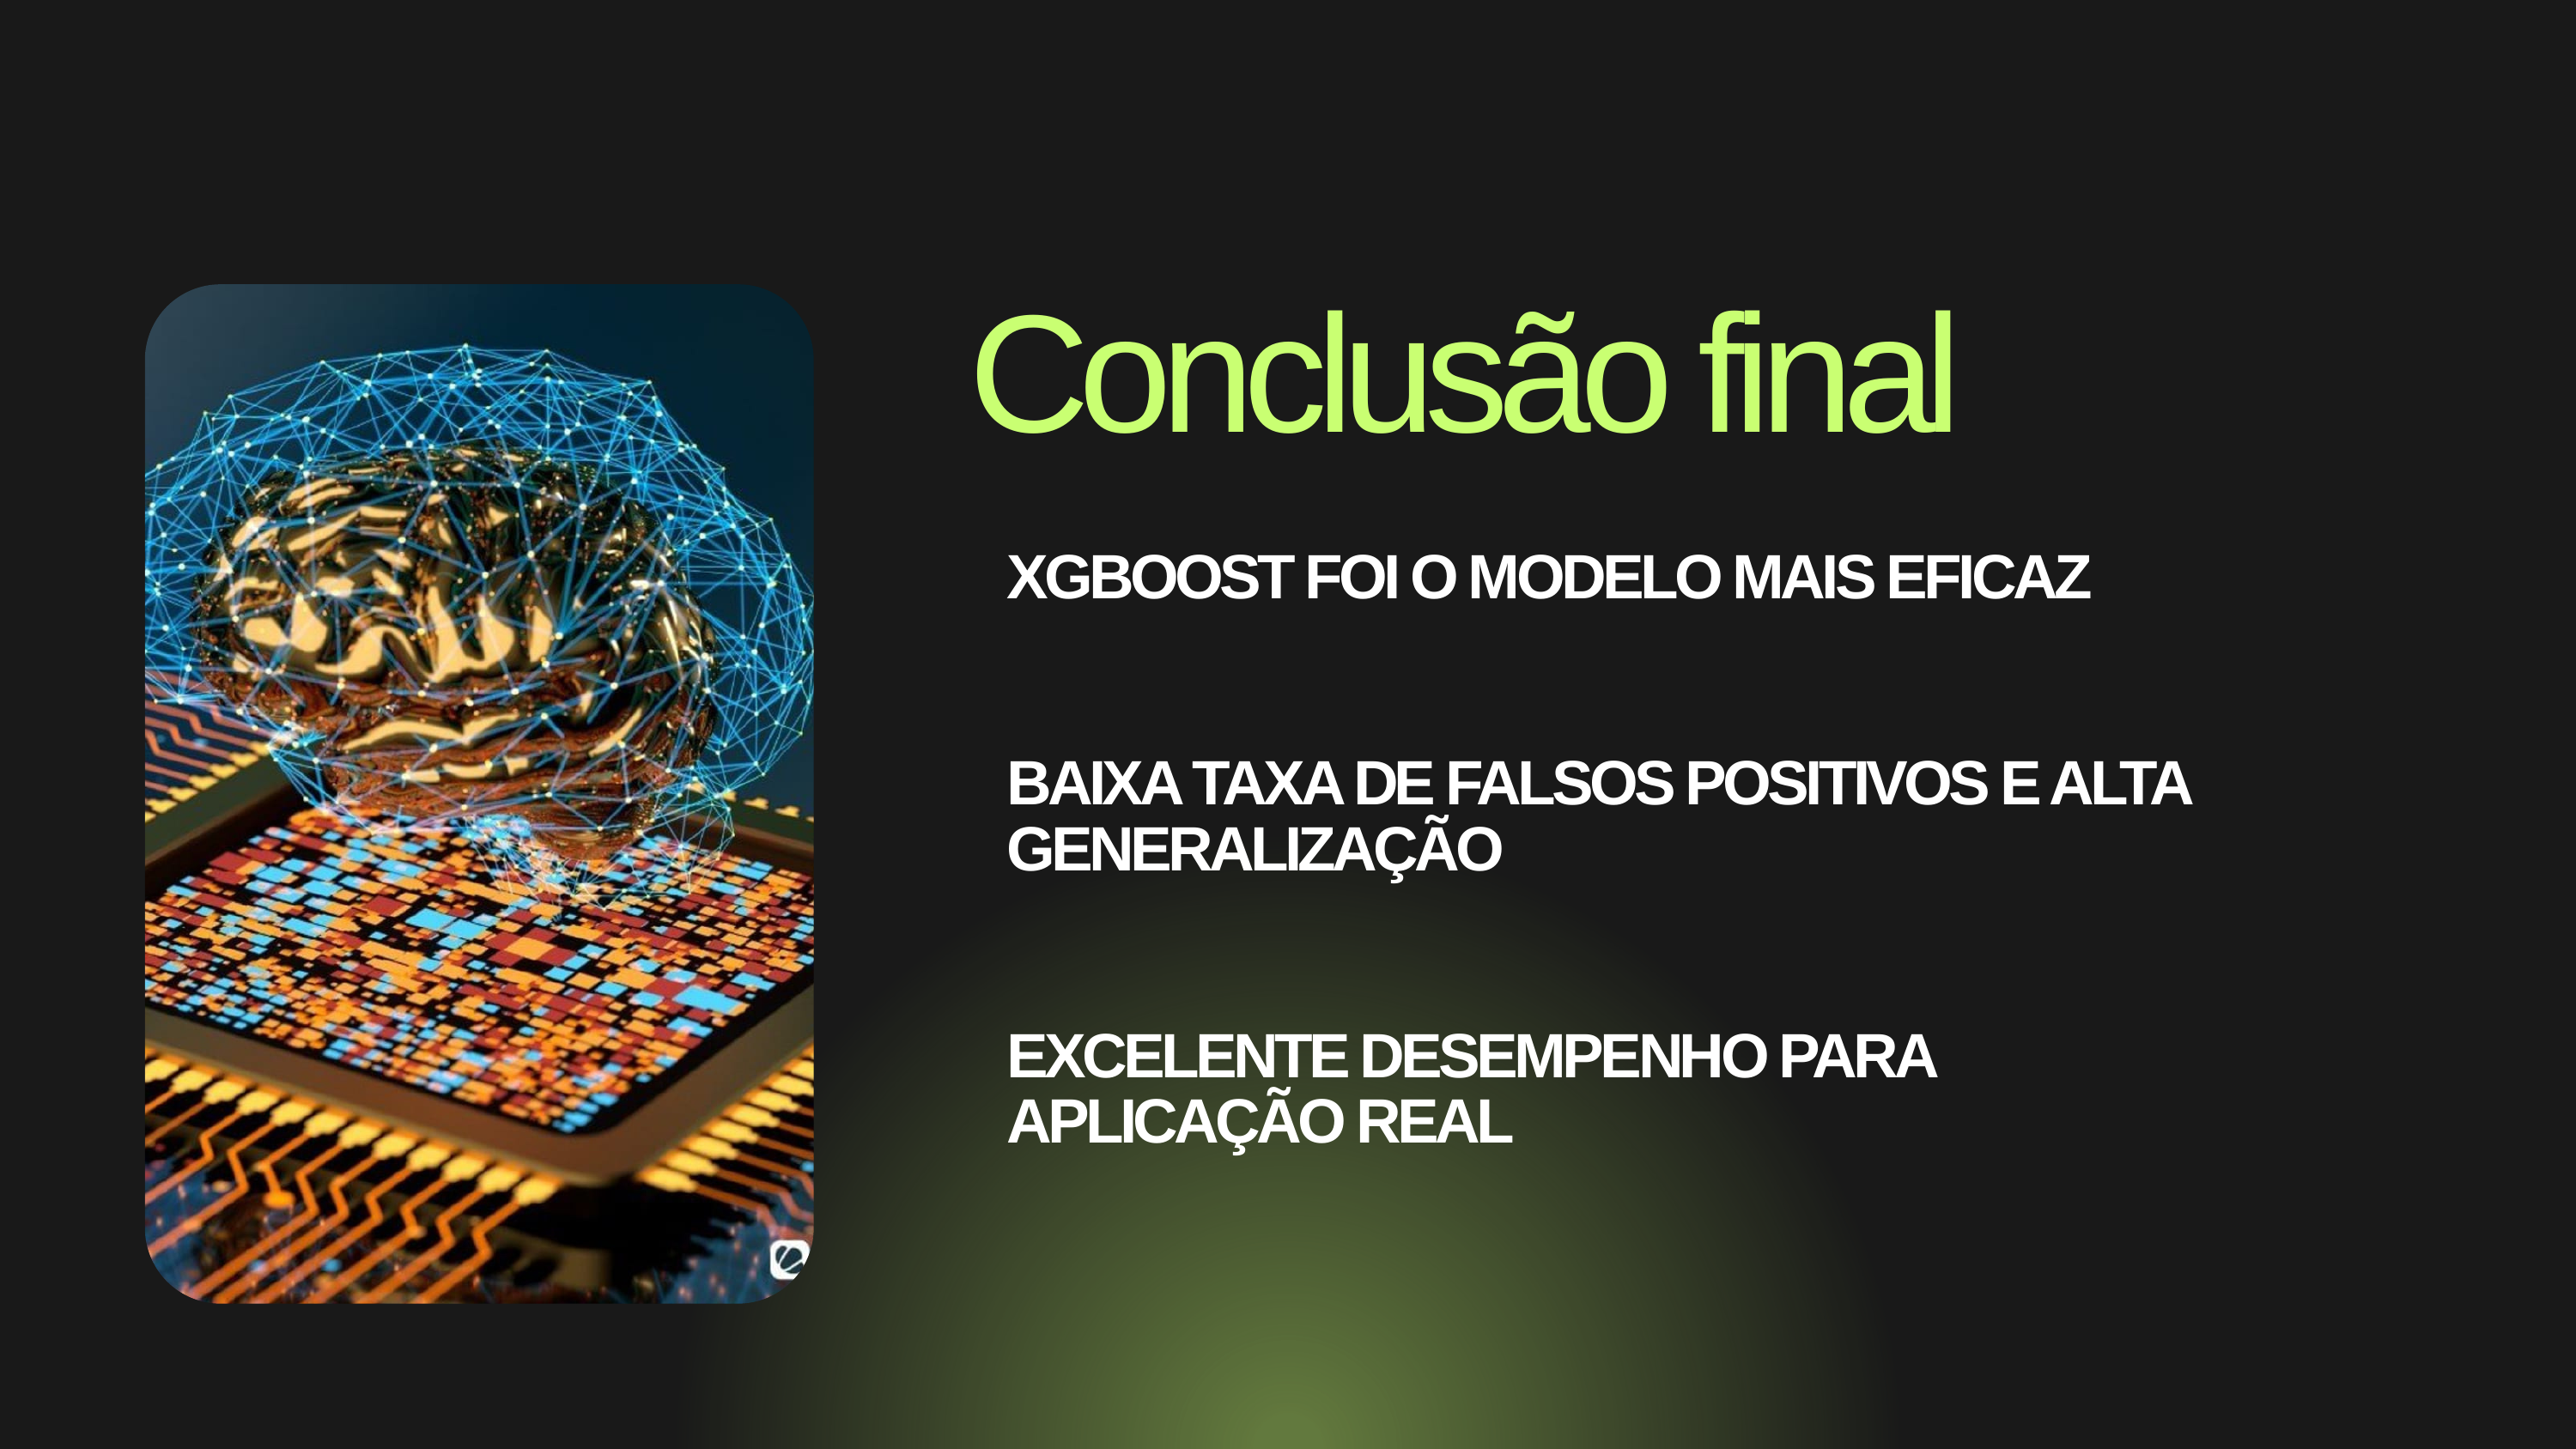

Conclusão final
XGBOOST FOI O MODELO MAIS EFICAZ
BAIXA TAXA DE FALSOS POSITIVOS E ALTA GENERALIZAÇÃO

EXCELENTE DESEMPENHO PARA APLICAÇÃO REAL